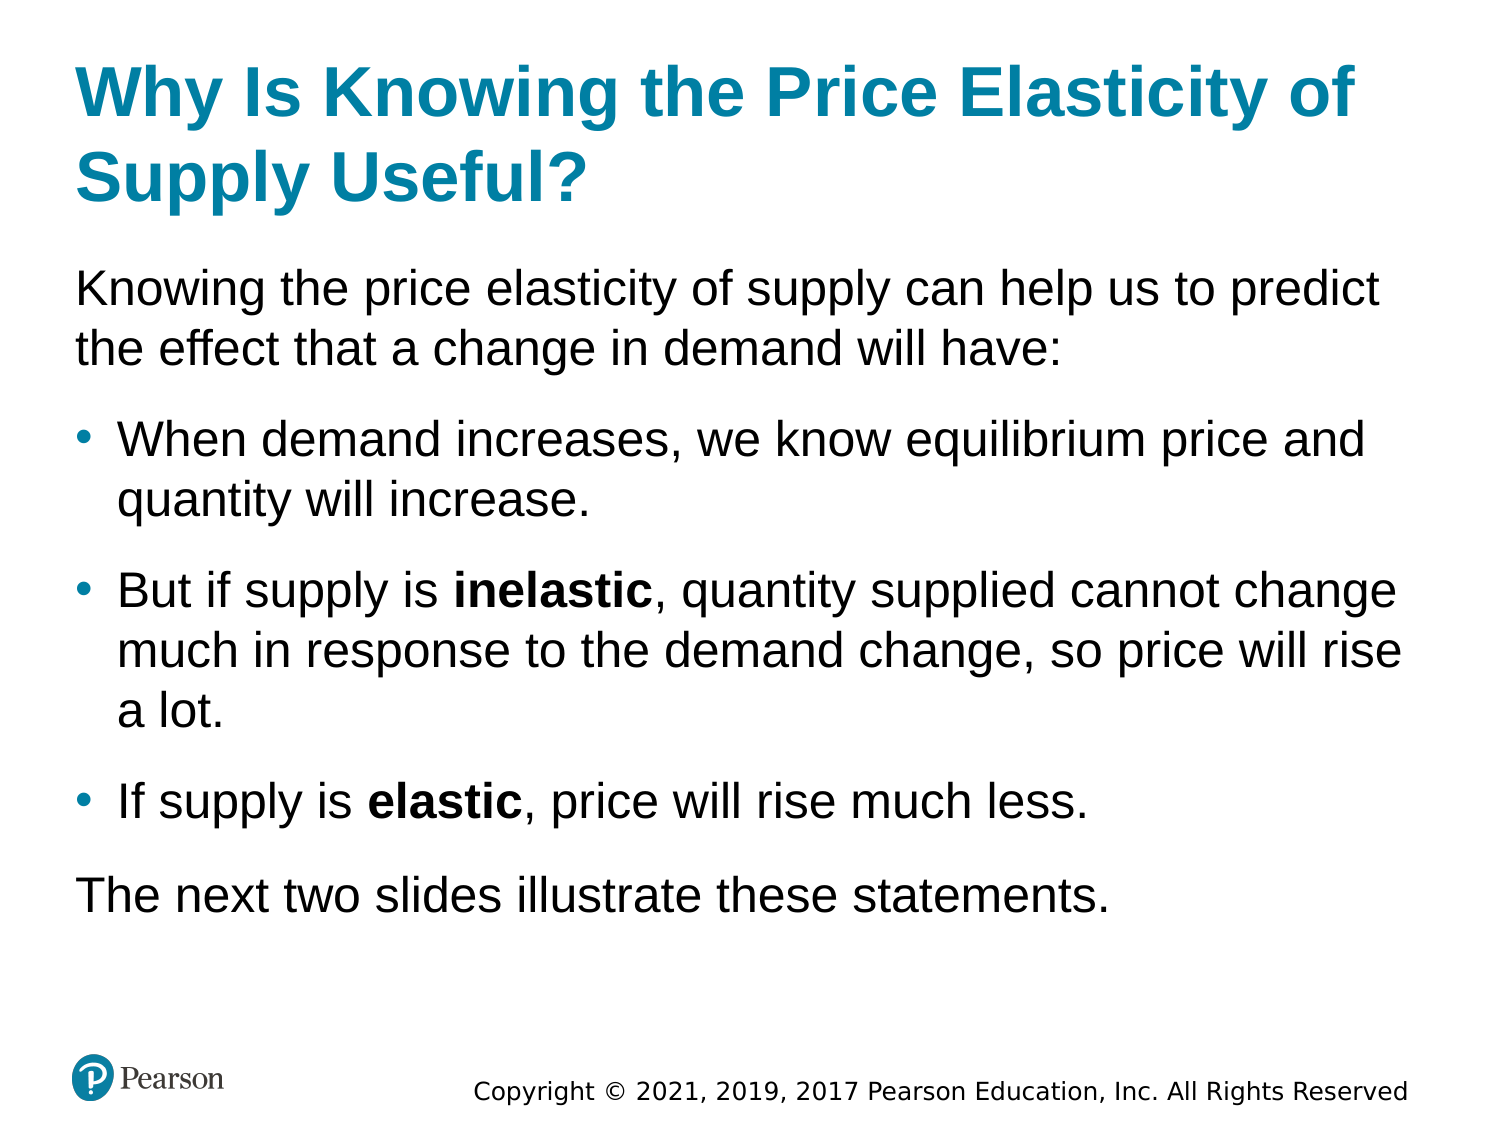

# Why Is Knowing the Price Elasticity of Supply Useful?
Knowing the price elasticity of supply can help us to predict the effect that a change in demand will have:
When demand increases, we know equilibrium price and quantity will increase.
But if supply is inelastic, quantity supplied cannot change much in response to the demand change, so price will rise a lot.
If supply is elastic, price will rise much less.
The next two slides illustrate these statements.